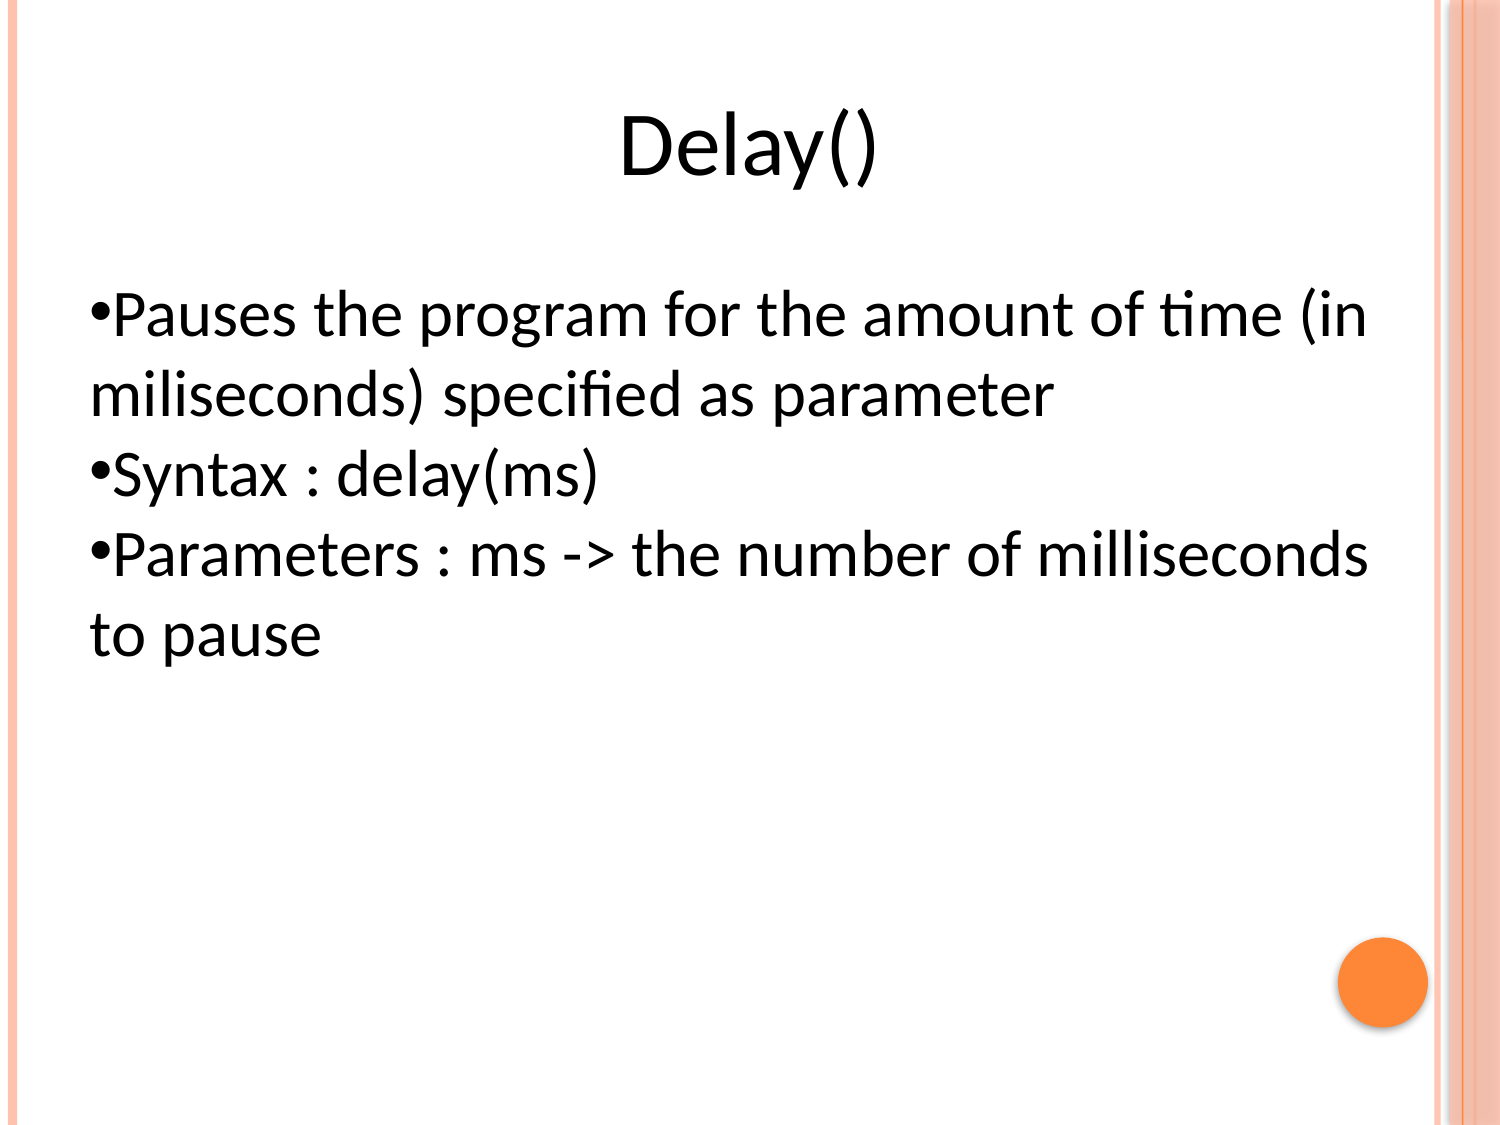

Delay()
Pauses the program for the amount of time (in miliseconds) specified as parameter
Syntax : delay(ms)
Parameters : ms -> the number of milliseconds to pause